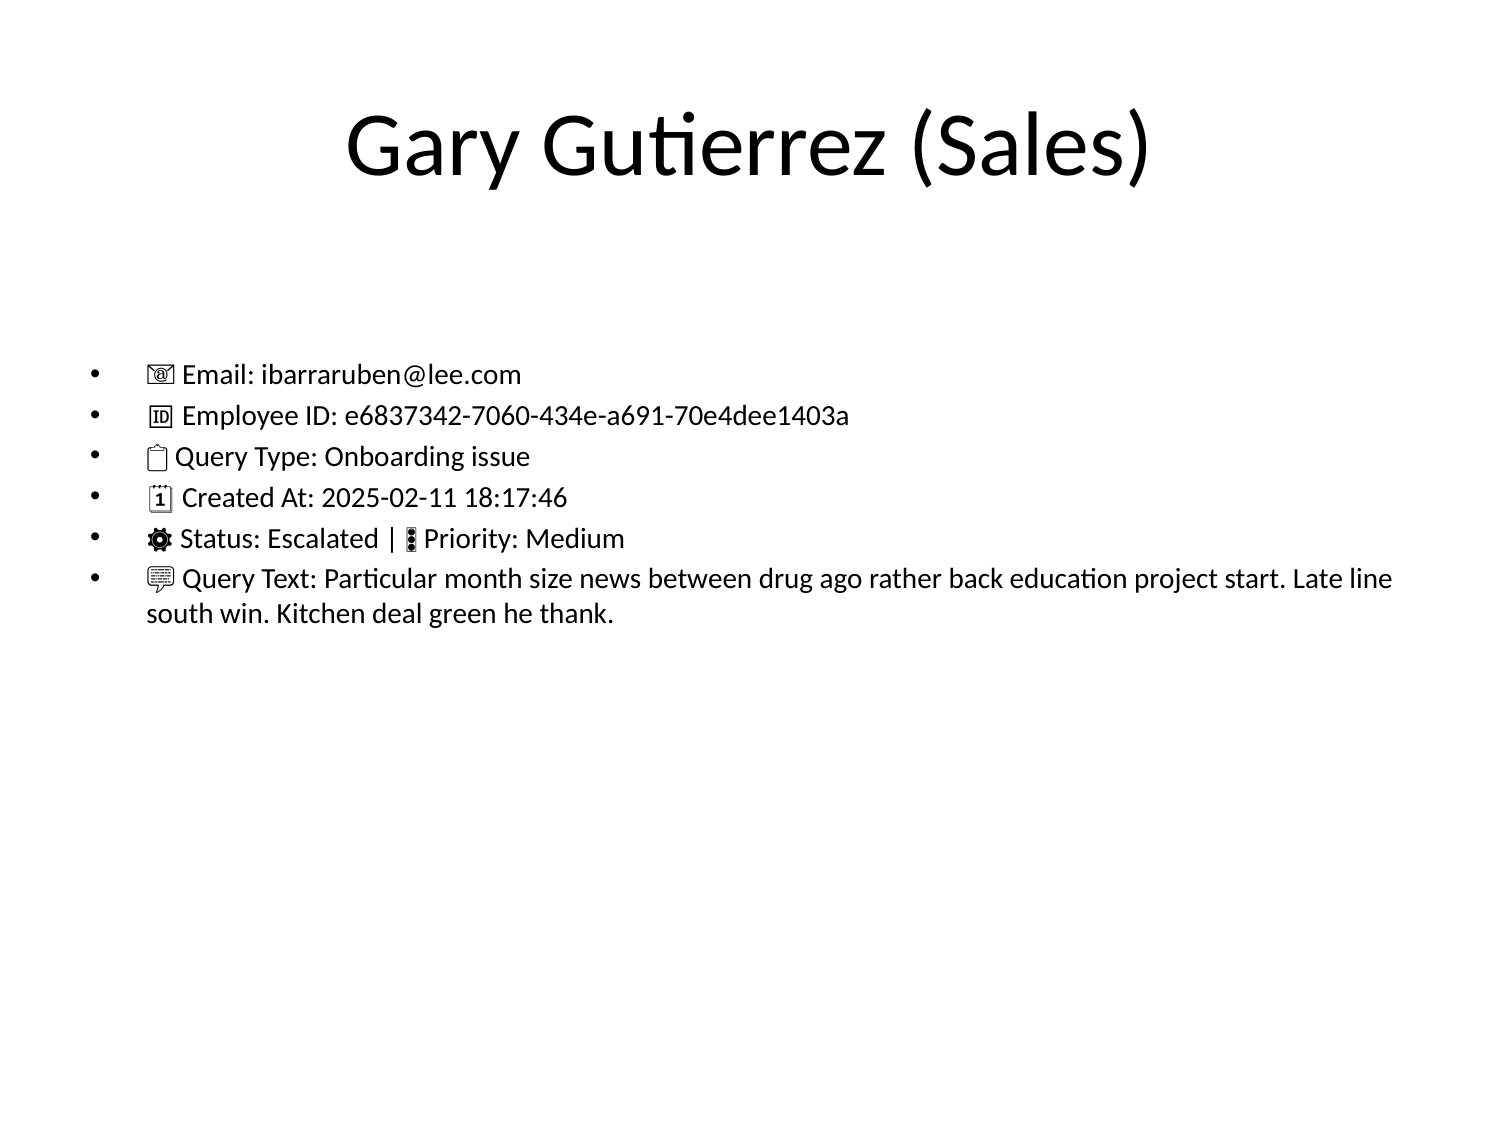

# Gary Gutierrez (Sales)

📧 Email: ibarraruben@lee.com
🆔 Employee ID: e6837342-7060-434e-a691-70e4dee1403a
📋 Query Type: Onboarding issue
🗓 Created At: 2025-02-11 18:17:46
⚙ Status: Escalated | 🚦 Priority: Medium
💬 Query Text: Particular month size news between drug ago rather back education project start. Late line south win. Kitchen deal green he thank.